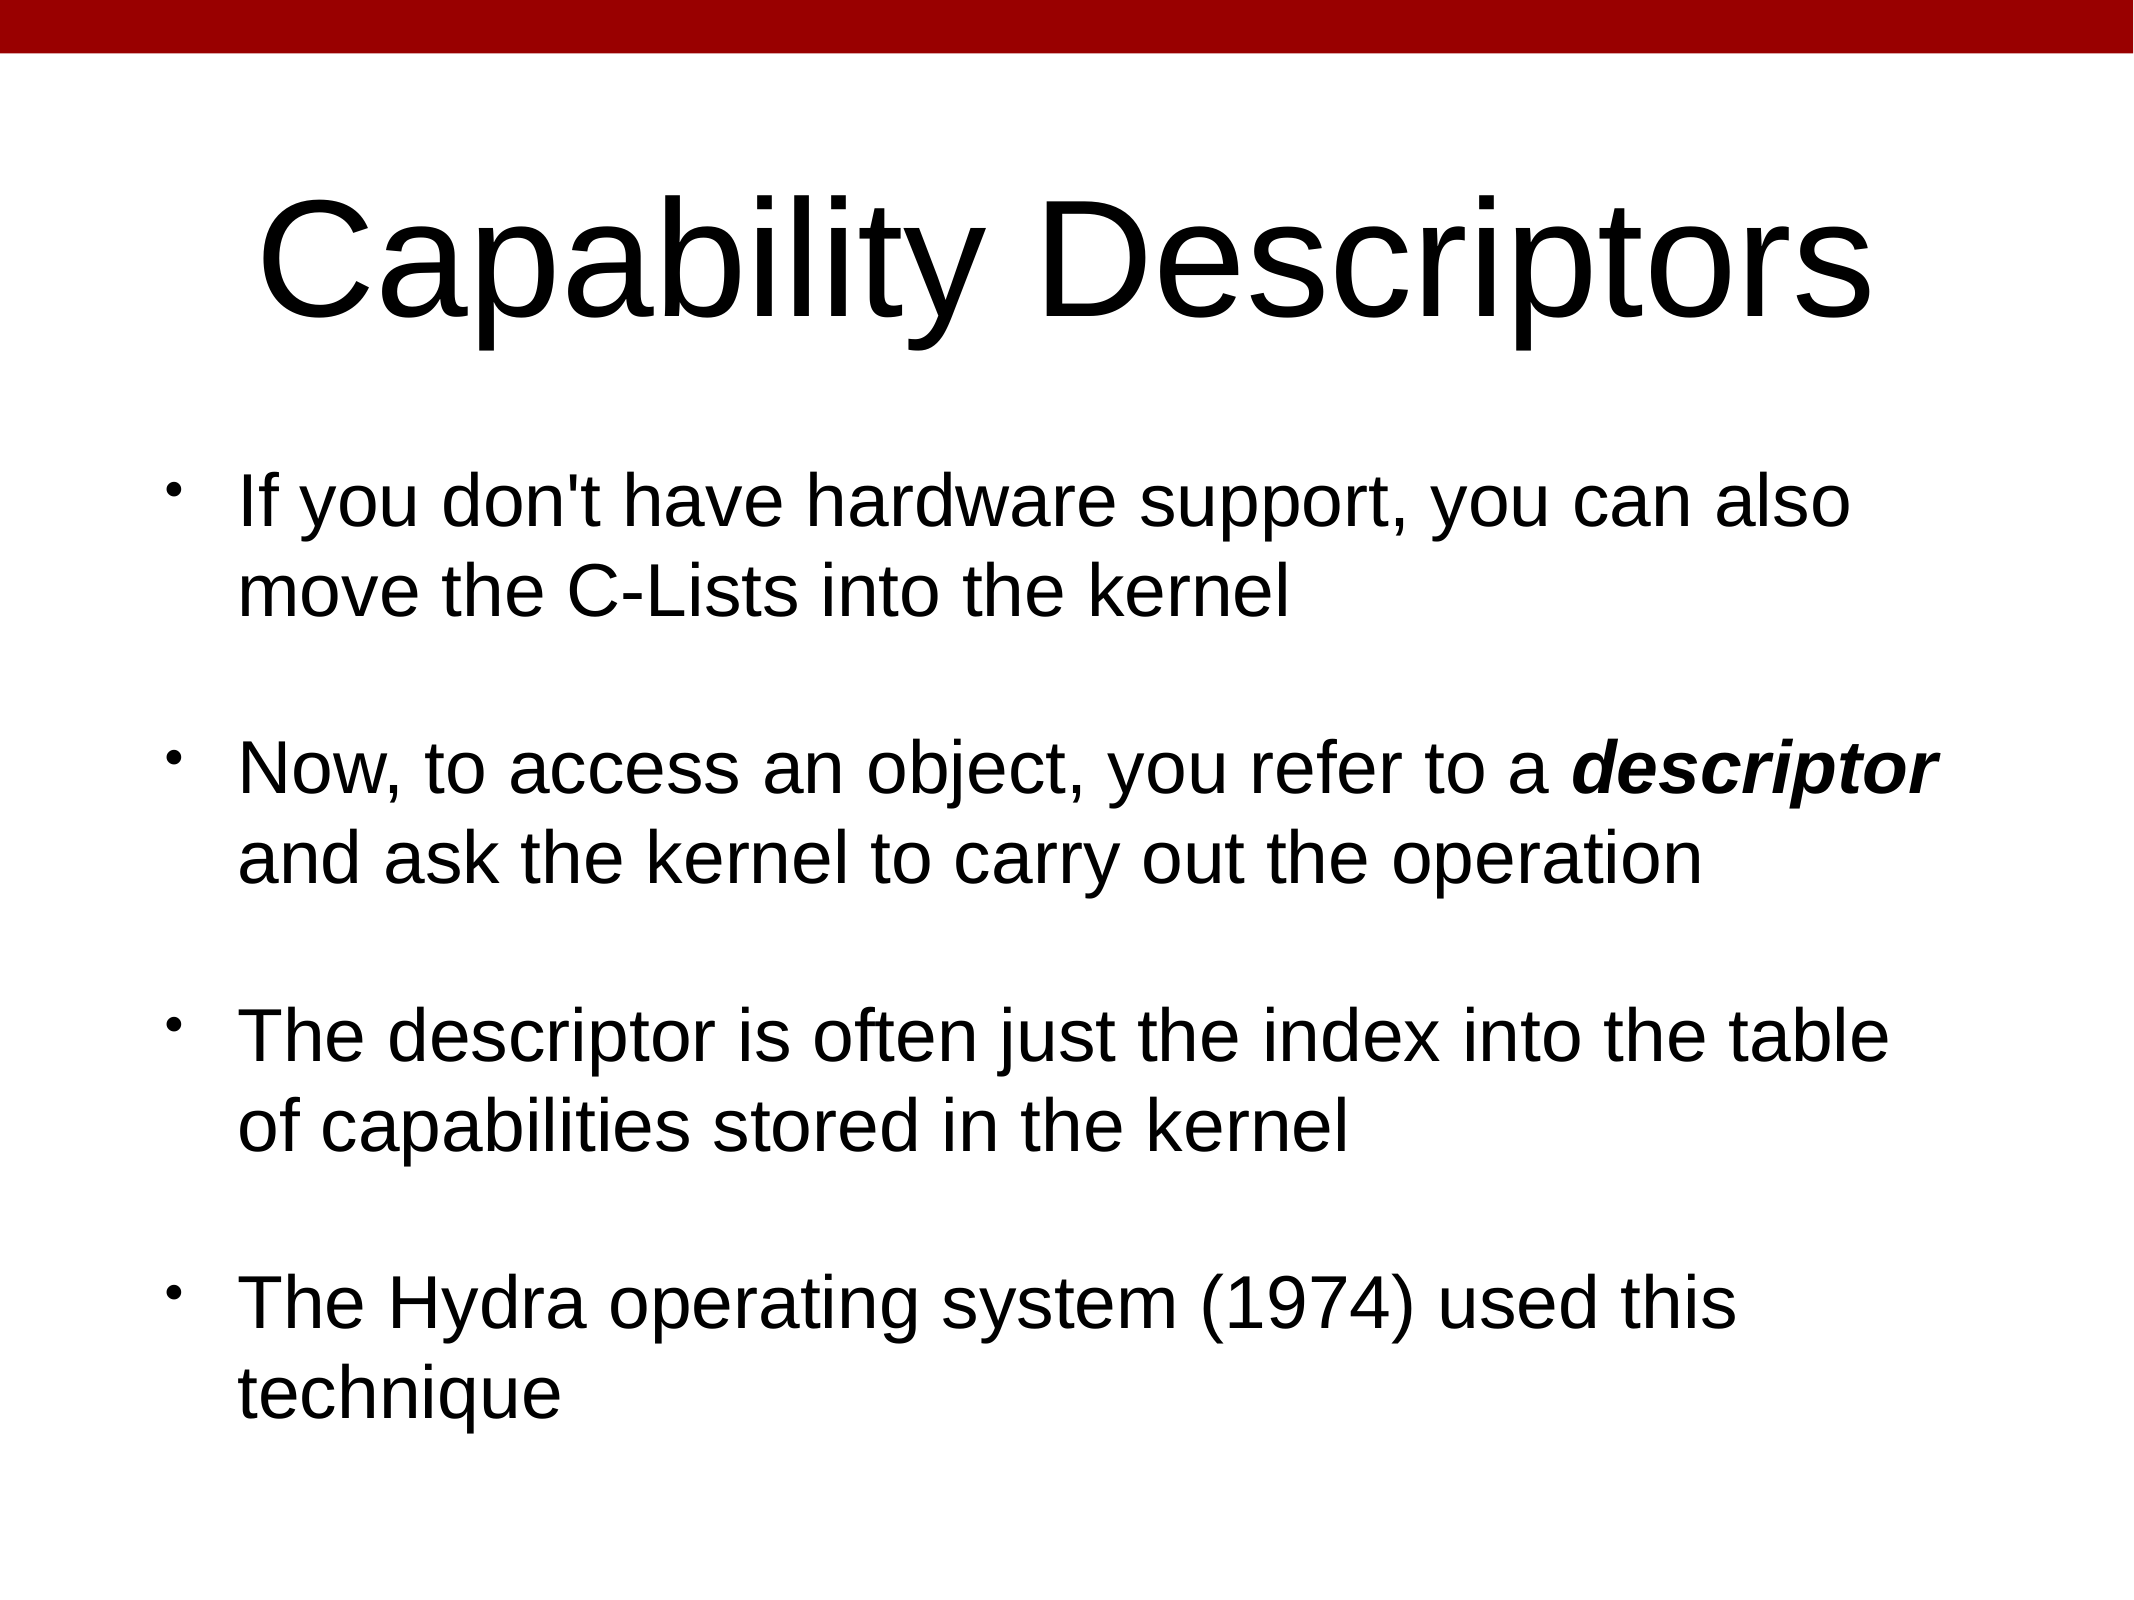

# Capability Descriptors
If you don't have hardware support, you can also move the C-Lists into the kernel
Now, to access an object, you refer to a descriptor and ask the kernel to carry out the operation
The descriptor is often just the index into the table of capabilities stored in the kernel
The Hydra operating system (1974) used this technique